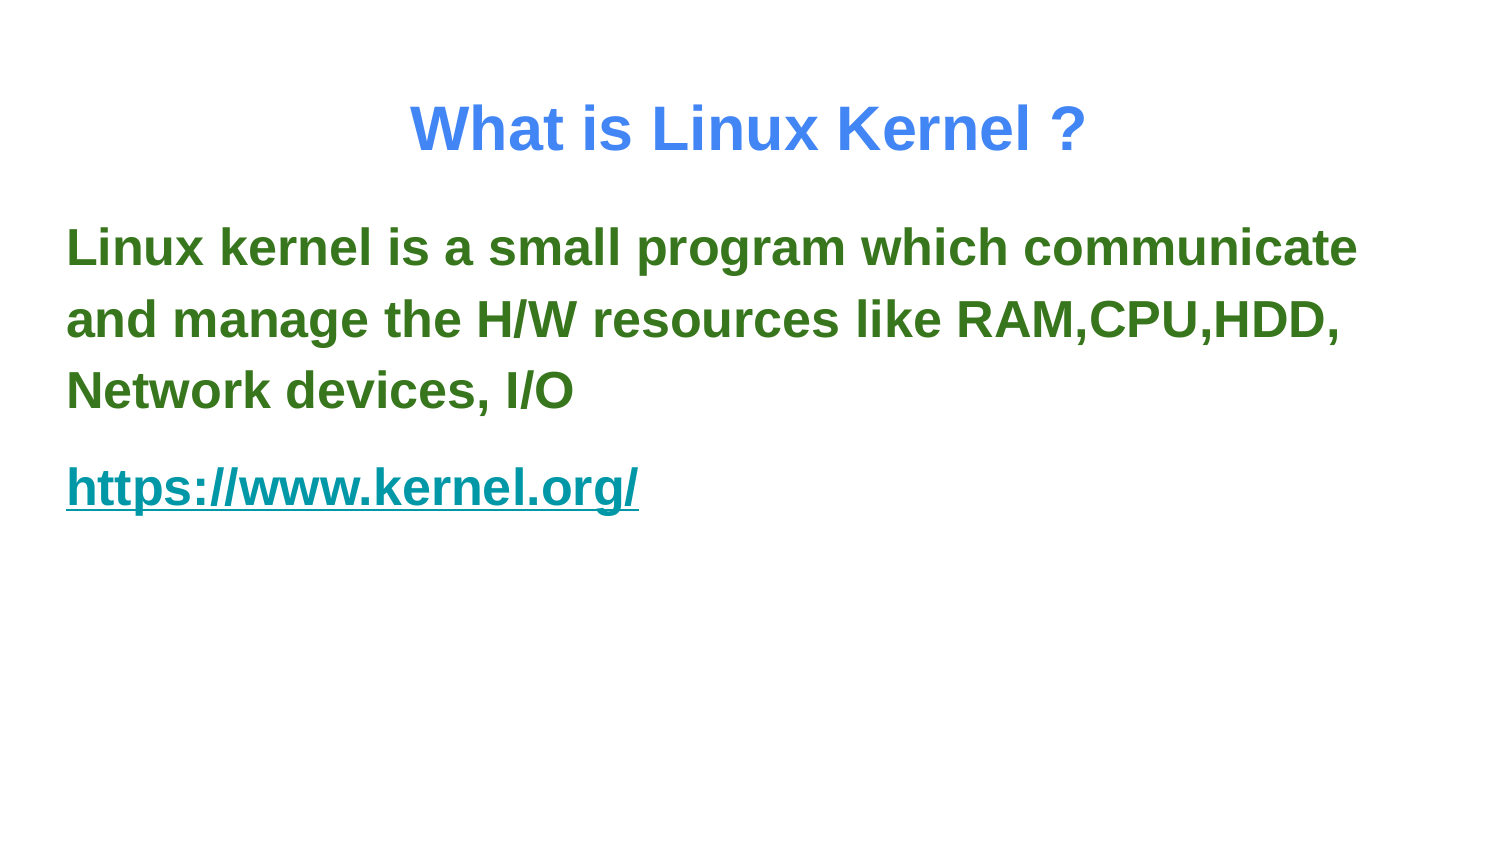

# What is Linux Kernel ?
Linux kernel is a small program which communicate and manage the H/W resources like RAM,CPU,HDD, Network devices, I/O
https://www.kernel.org/